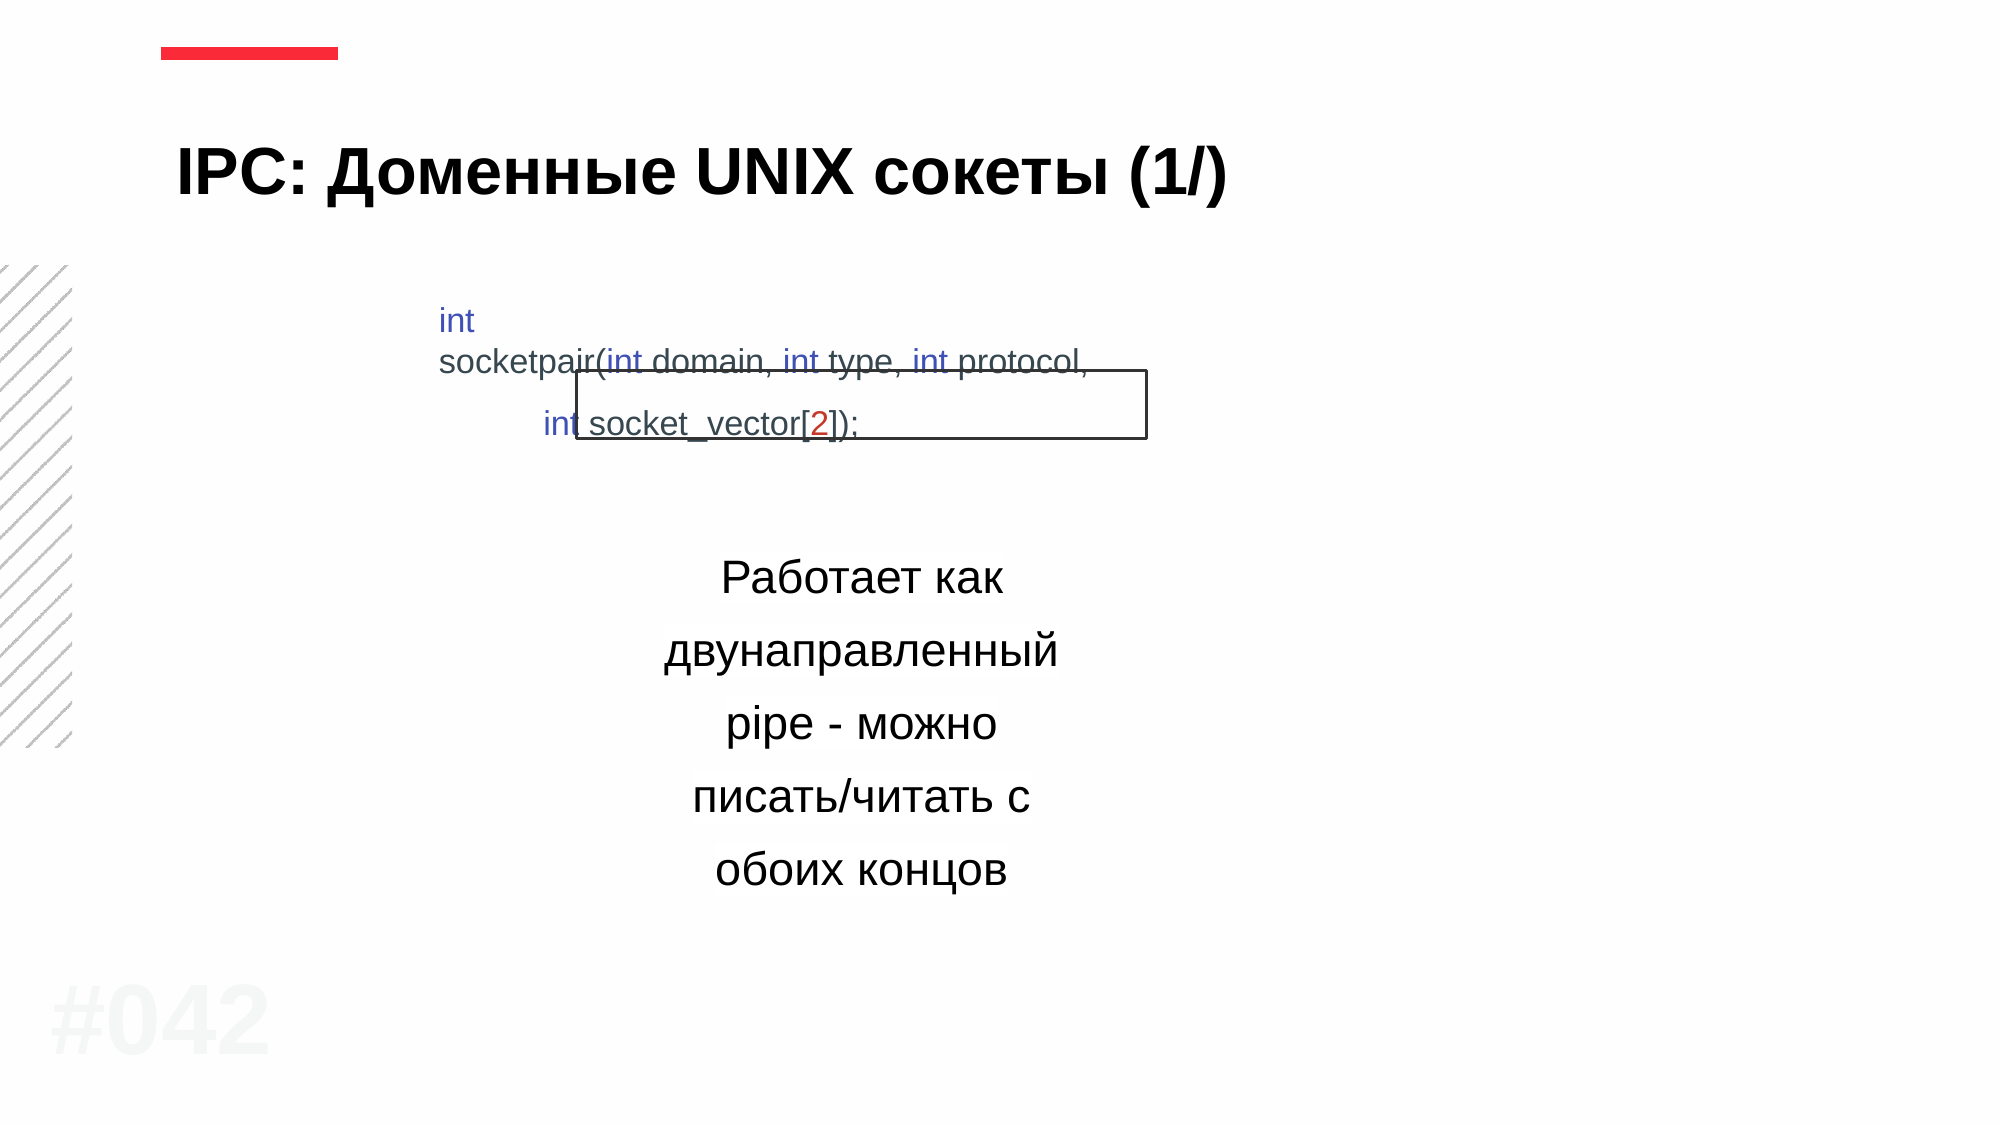

IPC: Доменные UNIX сокеты (1/)
int
socketpair(int domain, int type, int protocol,
           int socket_vector[2]);

Работает как двунаправленный pipe - можно писать/читать с обоих концов
#042